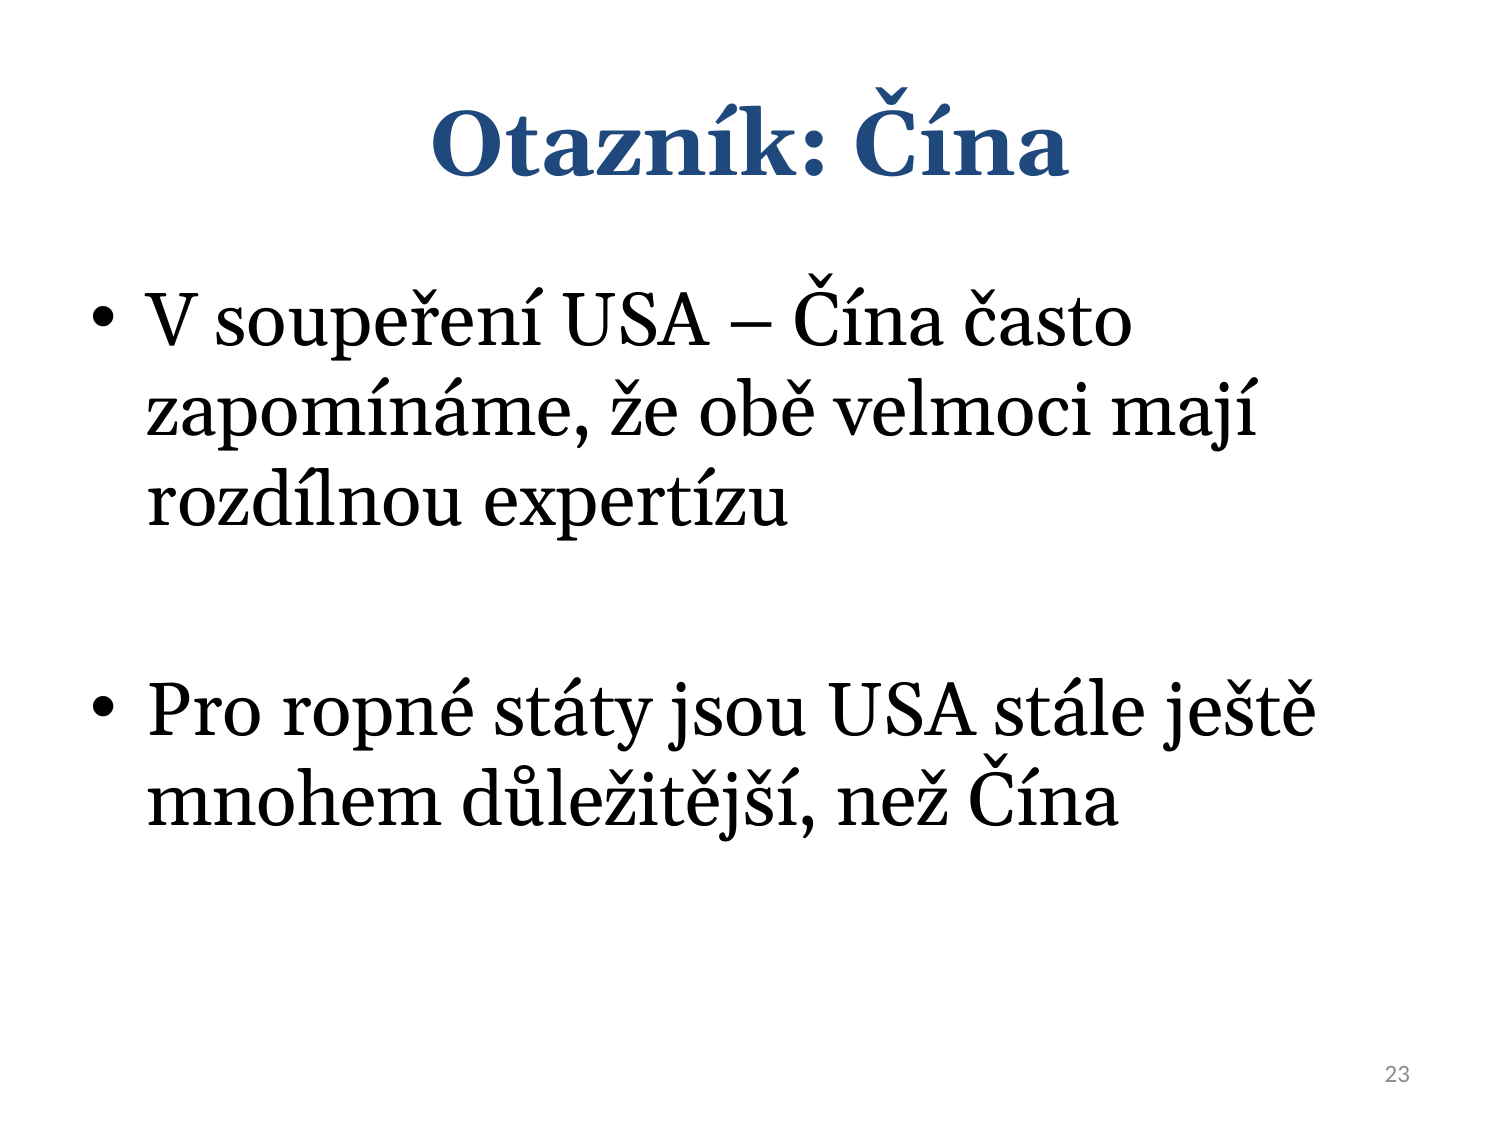

# Otazník: Čína
V soupeření USA – Čína často zapomínáme, že obě velmoci mají rozdílnou expertízu

Pro ropné státy jsou USA stále ještě mnohem důležitější, než Čína

23